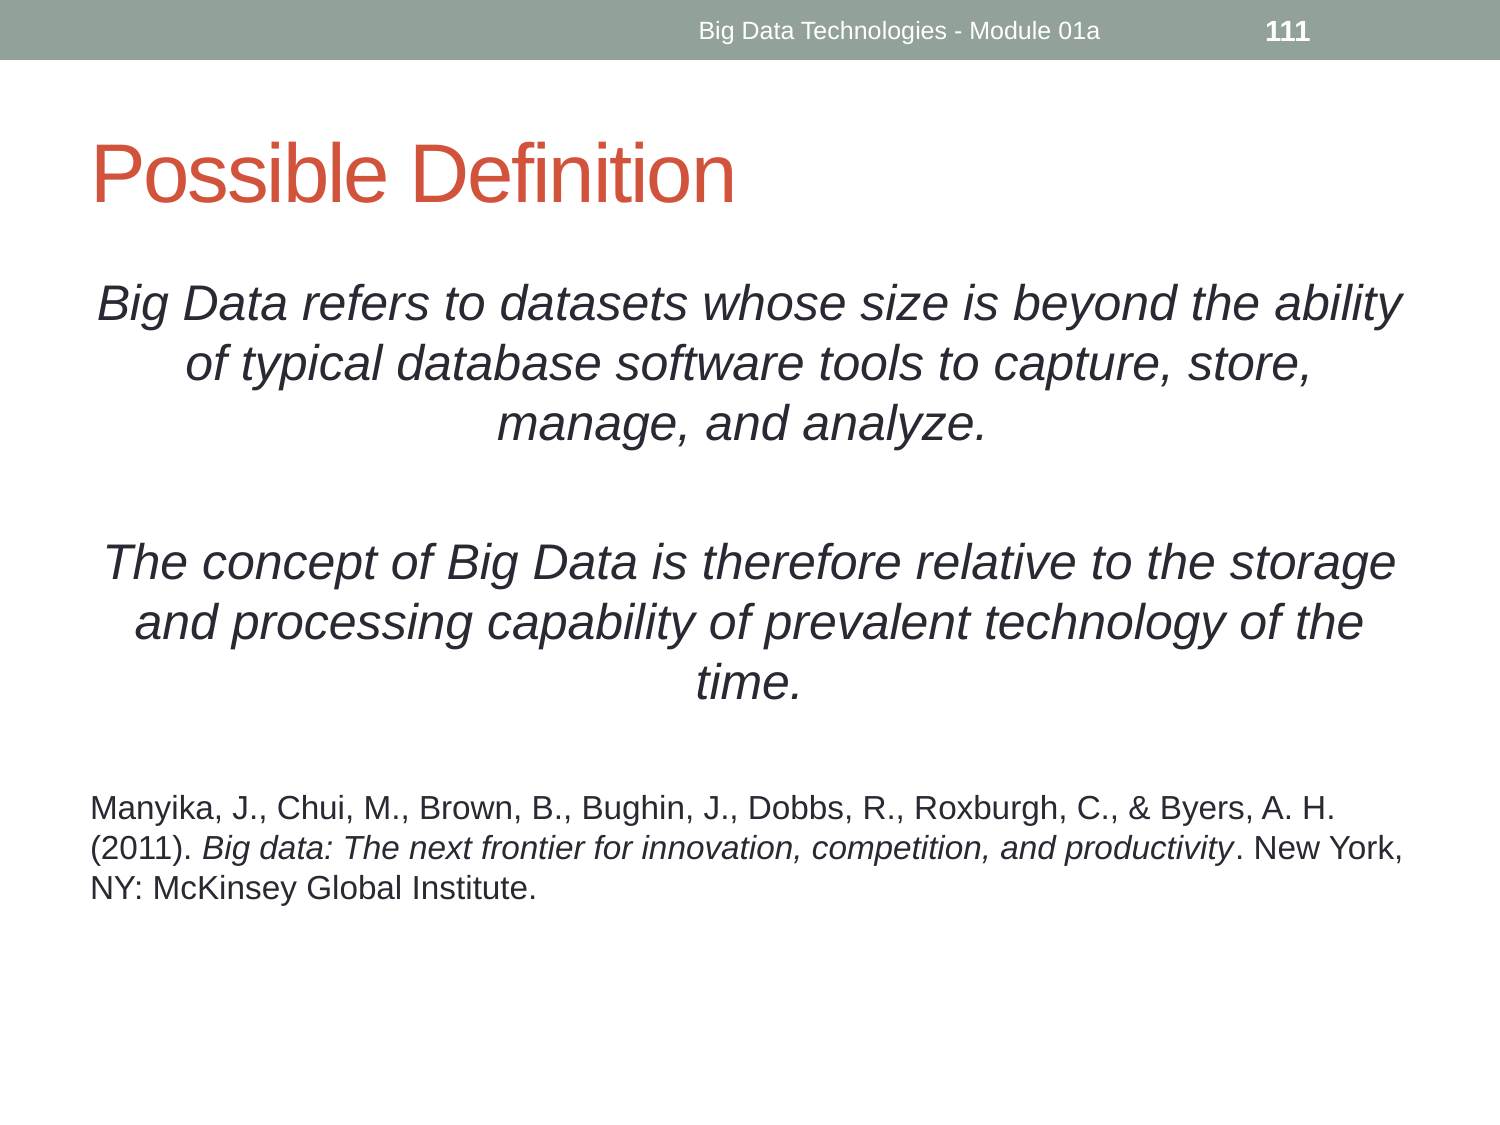

Big Data Technologies - Module 01a
111
# Possible Definition
Big Data refers to datasets whose size is beyond the ability of typical database software tools to capture, store, manage, and analyze.

The concept of Big Data is therefore relative to the storage and processing capability of prevalent technology of the time.

Manyika, J., Chui, M., Brown, B., Bughin, J., Dobbs, R., Roxburgh, C., & Byers, A. H. (2011). Big data: The next frontier for innovation, competition, and productivity. New York, NY: McKinsey Global Institute.